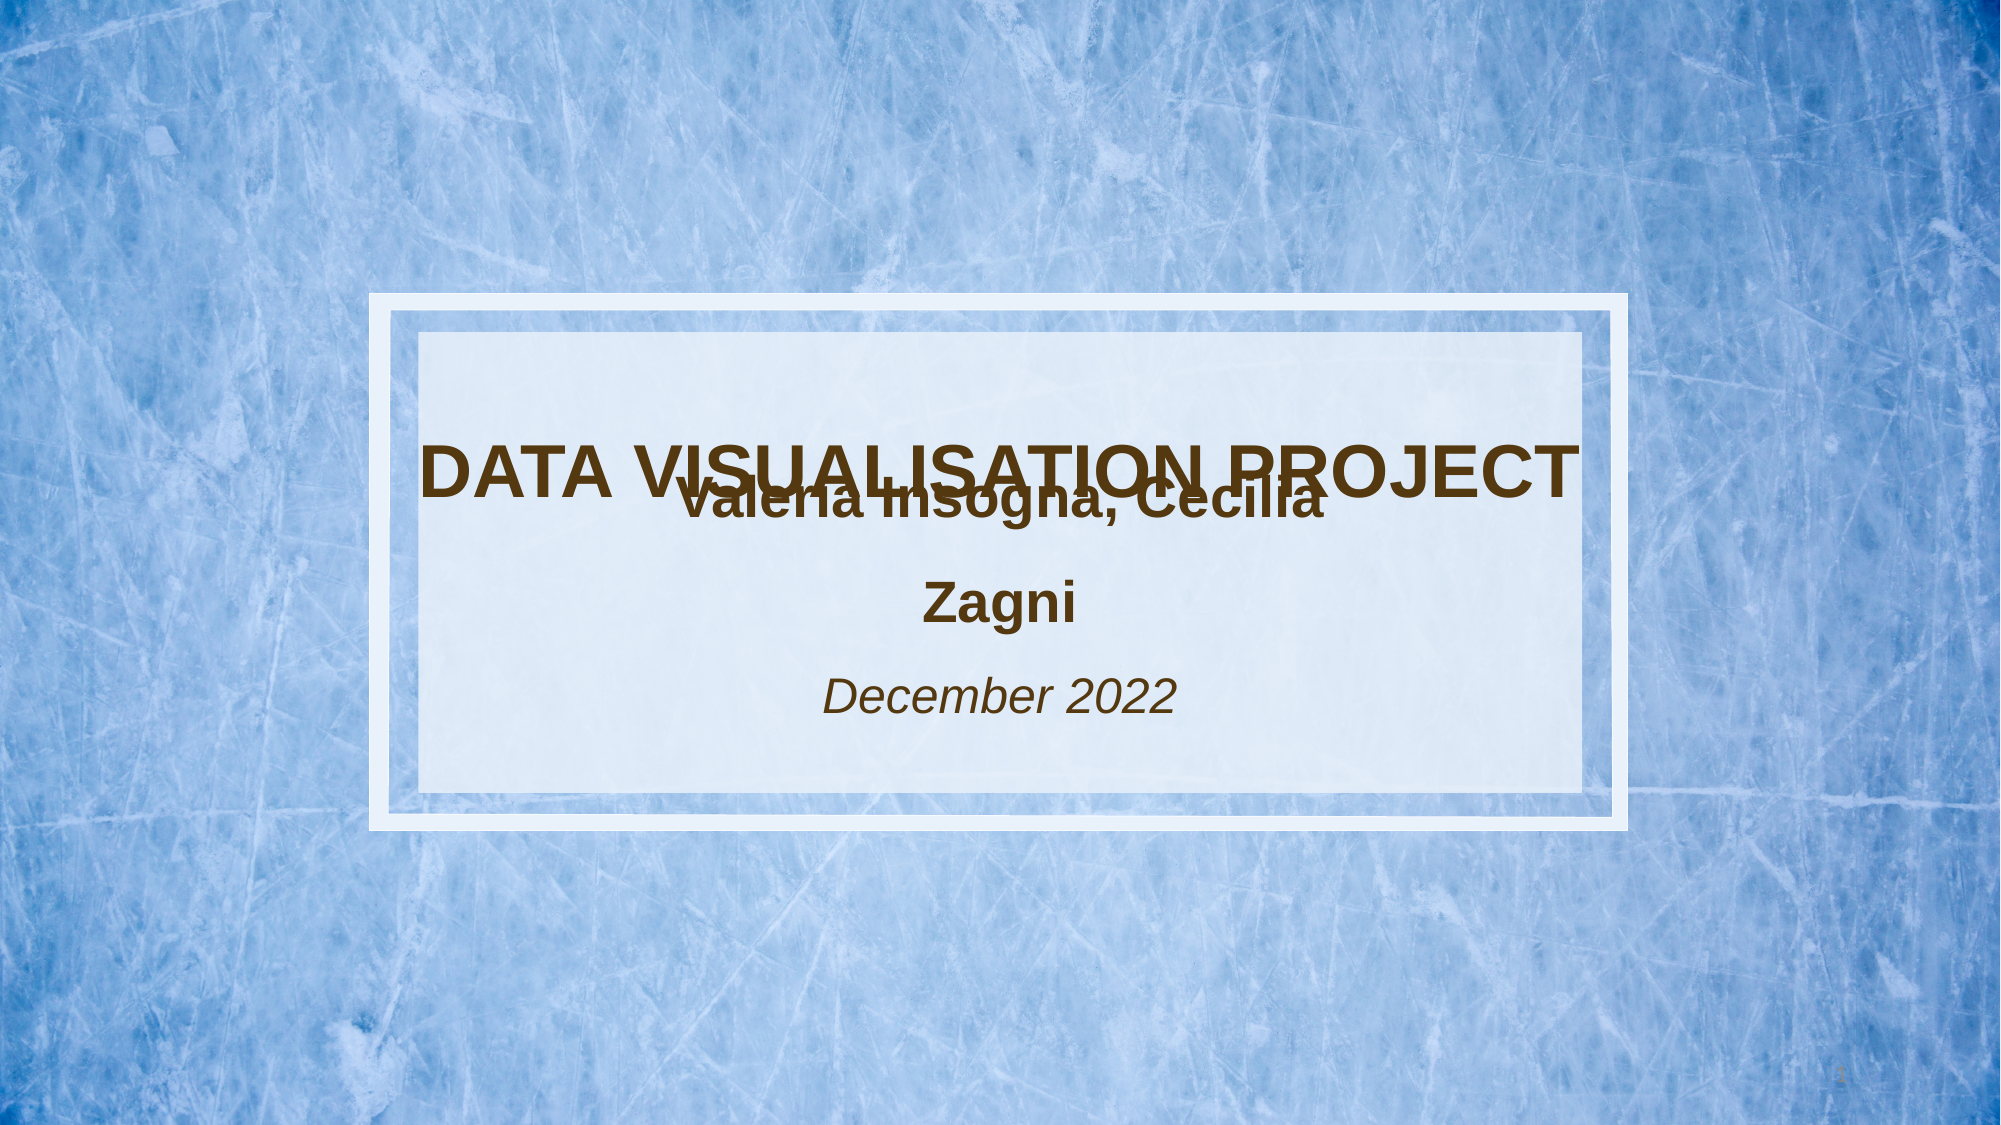

DATA VISUALISATION PROJECT
Valeria Insogna, Cecilia Zagni
December 2022
1